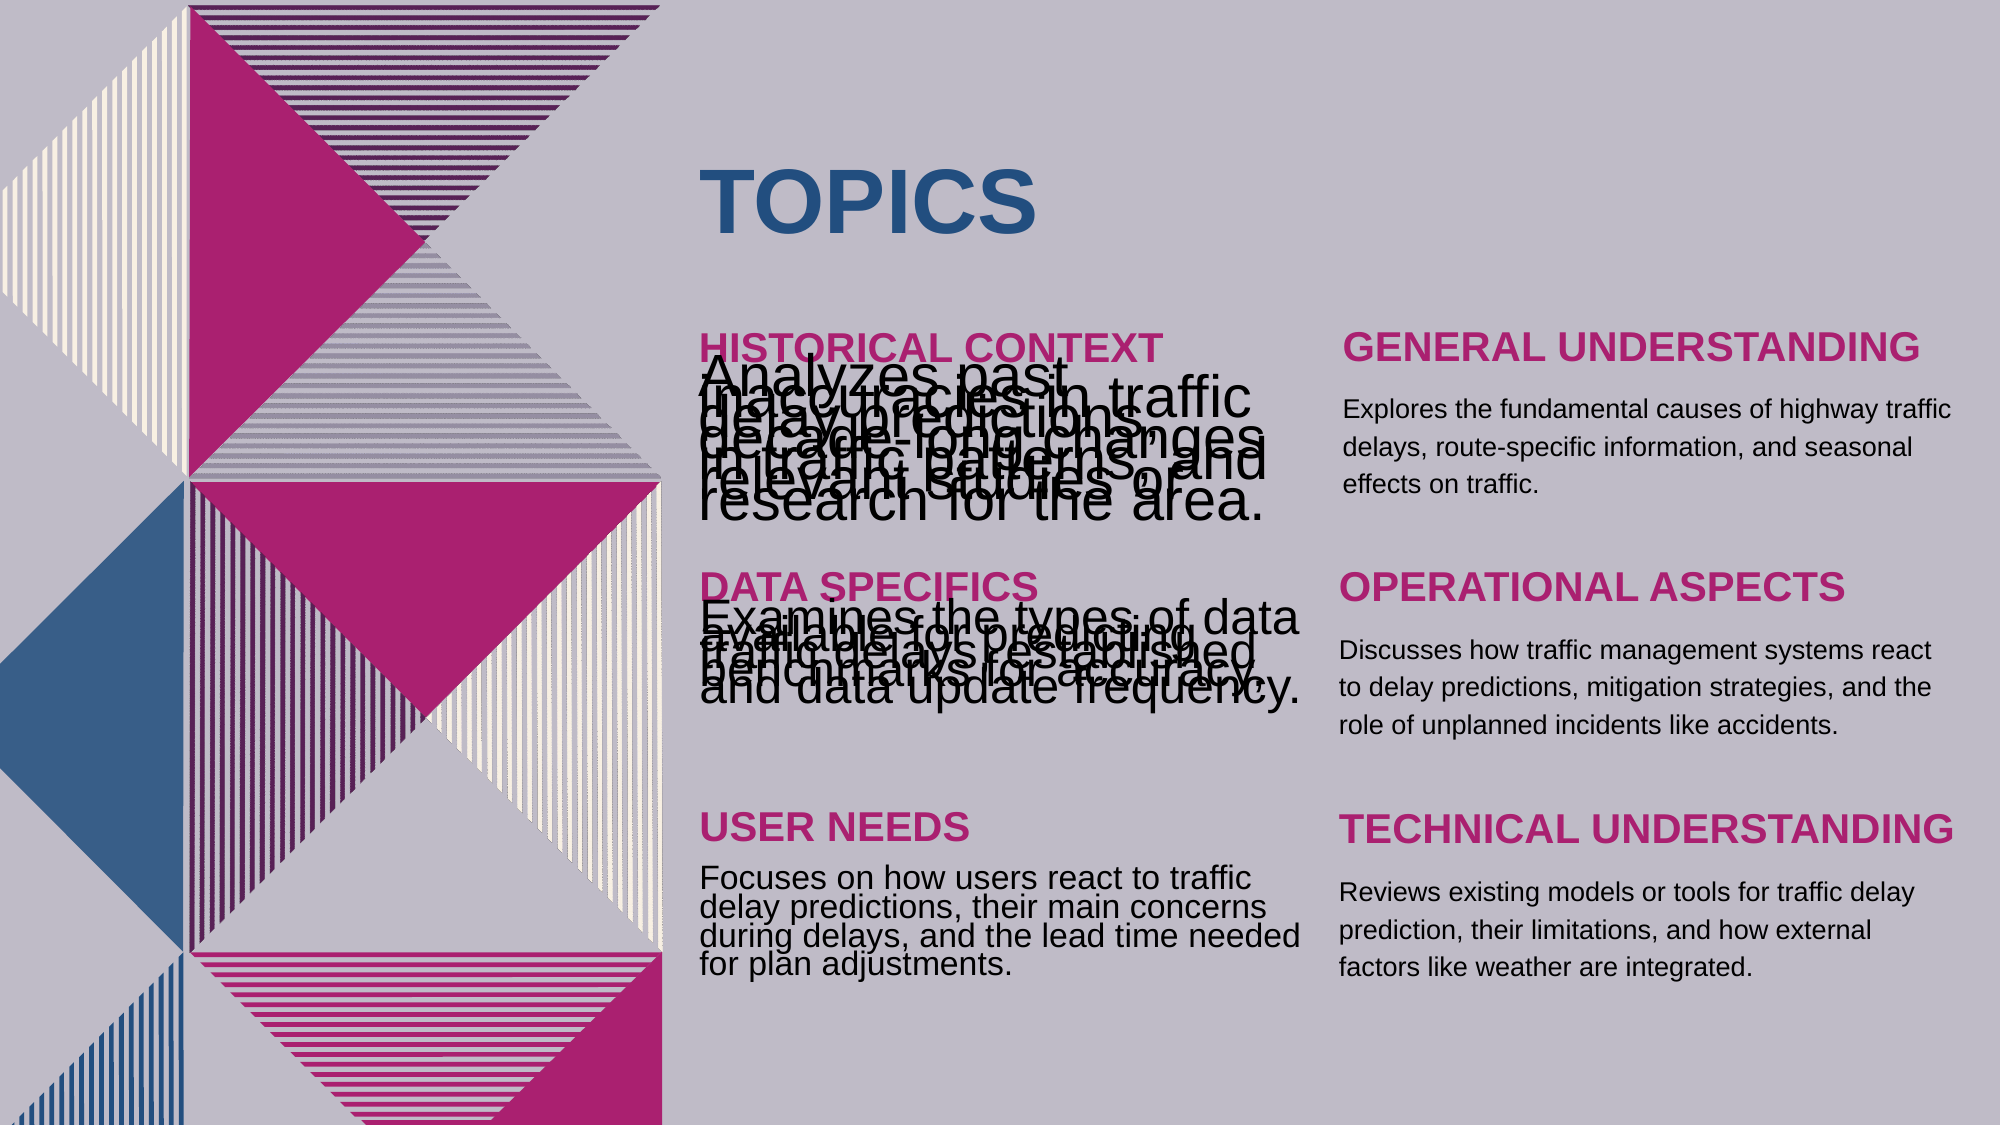

# Topics
General Understanding
Historical Context
Explores the fundamental causes of highway traffic delays, route-specific information, and seasonal effects on traffic.
Analyzes past inaccuracies in traffic delay predictions, decade-long changes in traffic patterns, and relevant studies or research for the area.

Operational Aspects
Data specifics
Discusses how traffic management systems react to delay predictions, mitigation strategies, and the role of unplanned incidents like accidents.

Examines the types of data available for predicting traffic delays, established benchmarks for accuracy, and data update frequency.

User needs
Technical Understanding
Focuses on how users react to traffic delay predictions, their main concerns during delays, and the lead time needed for plan adjustments.

Reviews existing models or tools for traffic delay prediction, their limitations, and how external factors like weather are integrated.